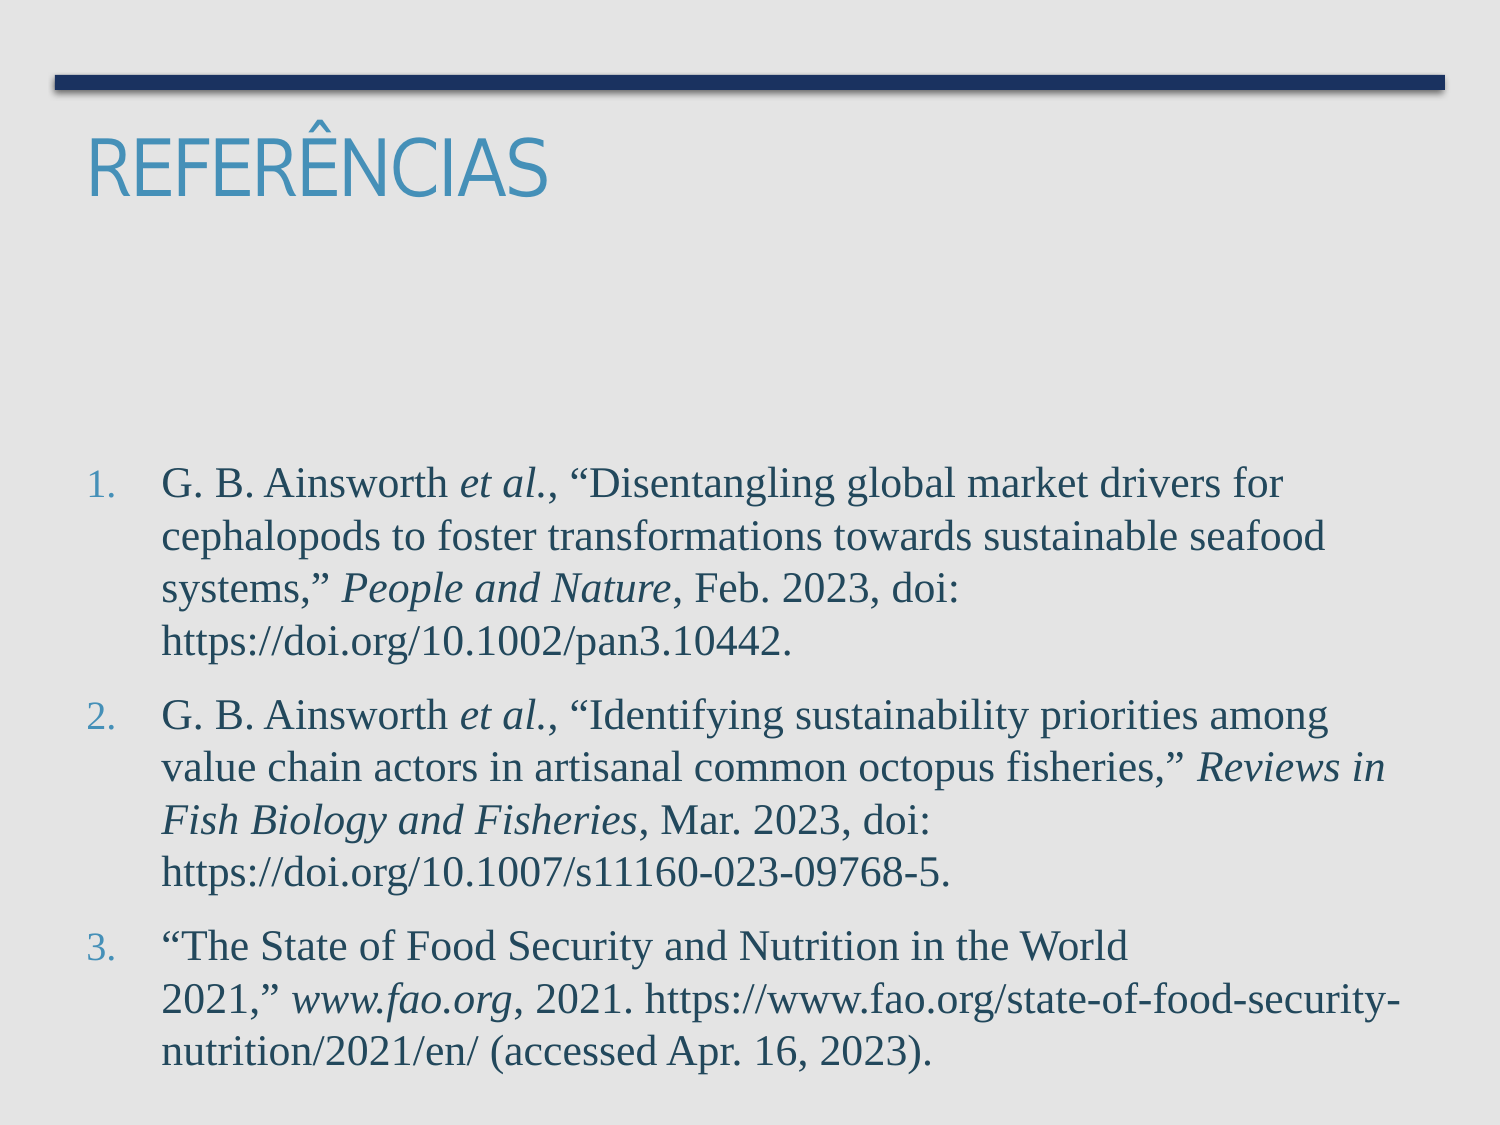

# ReferêNCIAS
G. B. Ainsworth et al., “Disentangling global market drivers for cephalopods to foster transformations towards sustainable seafood systems,” People and Nature, Feb. 2023, doi: https://doi.org/10.1002/pan3.10442.
G. B. Ainsworth et al., “Identifying sustainability priorities among value chain actors in artisanal common octopus fisheries,” Reviews in Fish Biology and Fisheries, Mar. 2023, doi: https://doi.org/10.1007/s11160-023-09768-5.
“The State of Food Security and Nutrition in the World 2021,” www.fao.org, 2021. https://www.fao.org/state-of-food-security-nutrition/2021/en/ (accessed Apr. 16, 2023).

28